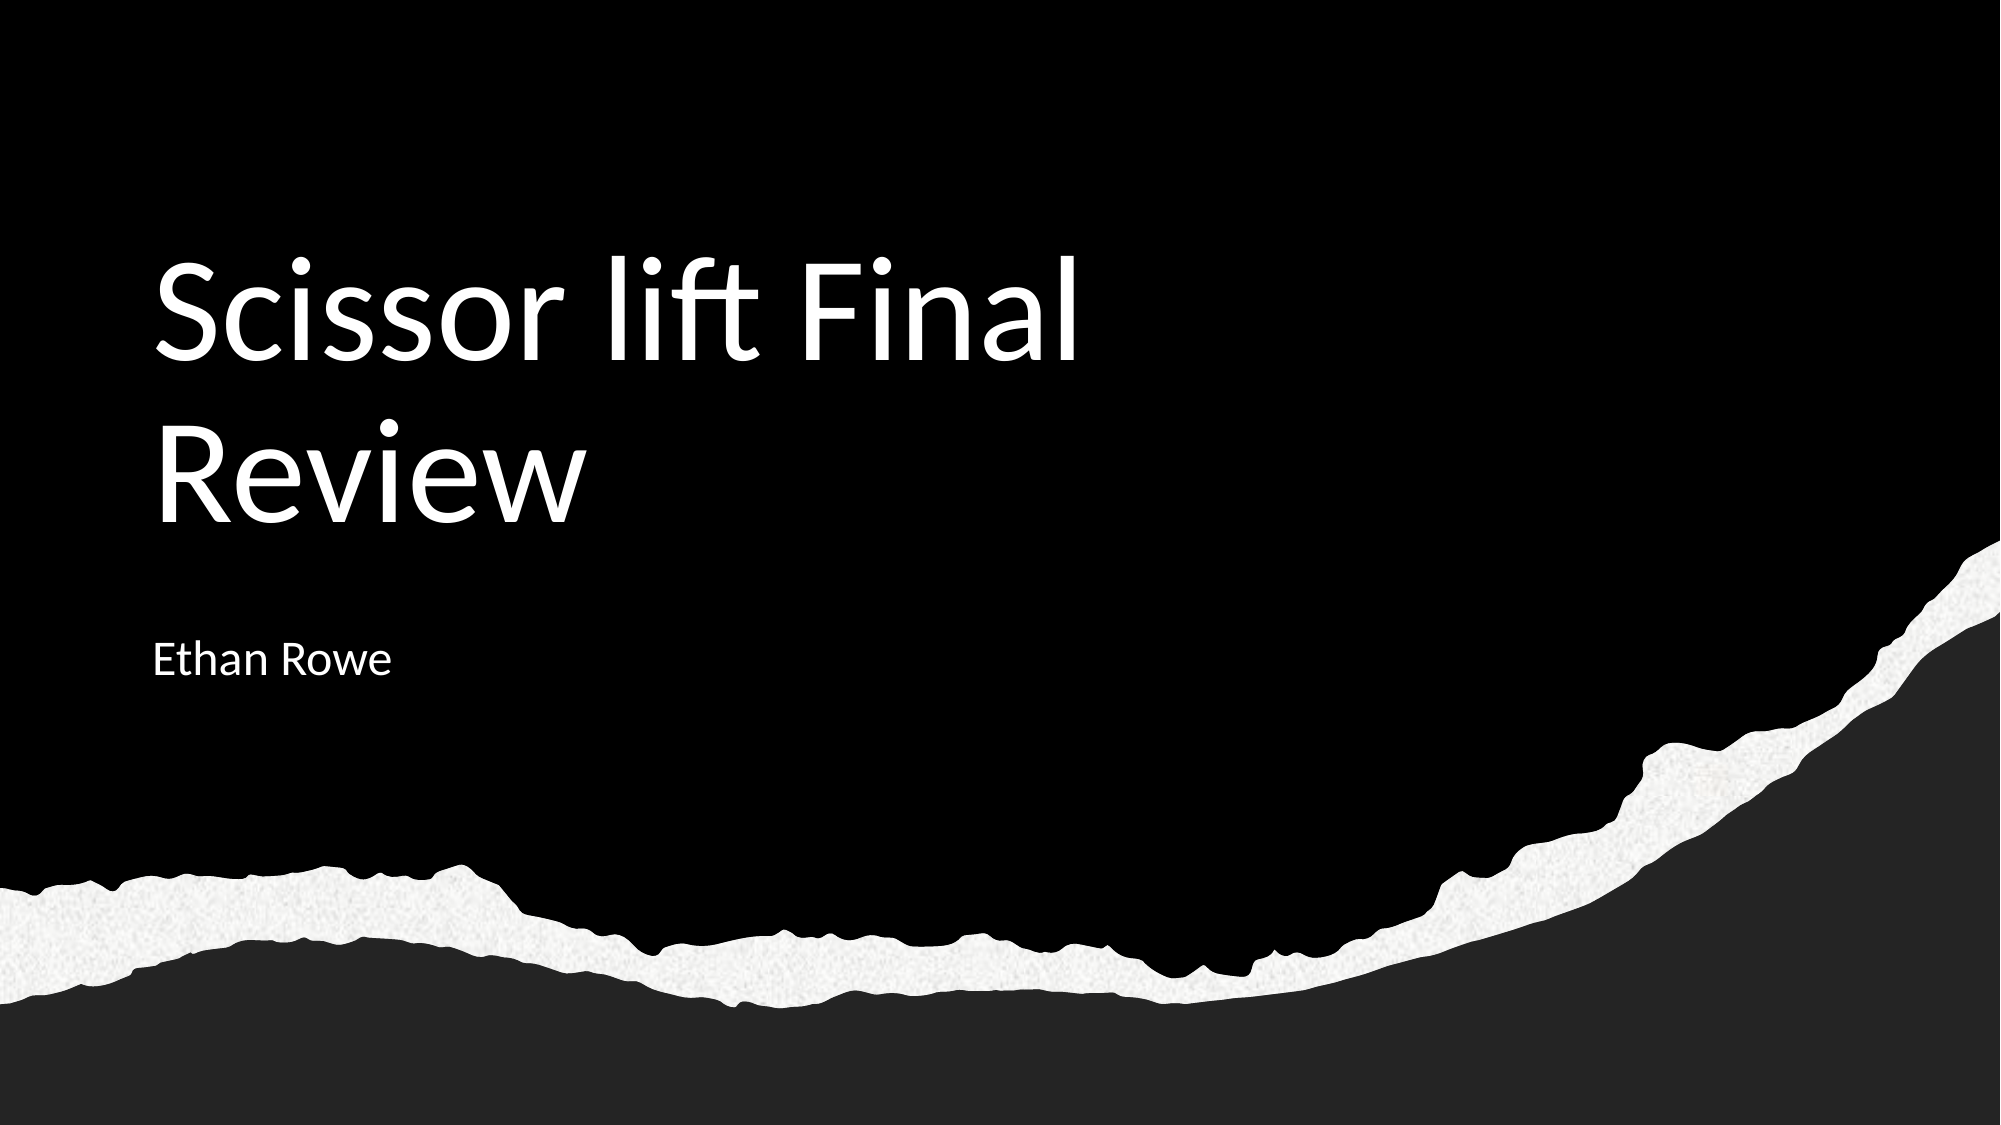

# Scissor lift Final Review

Ethan Rowe